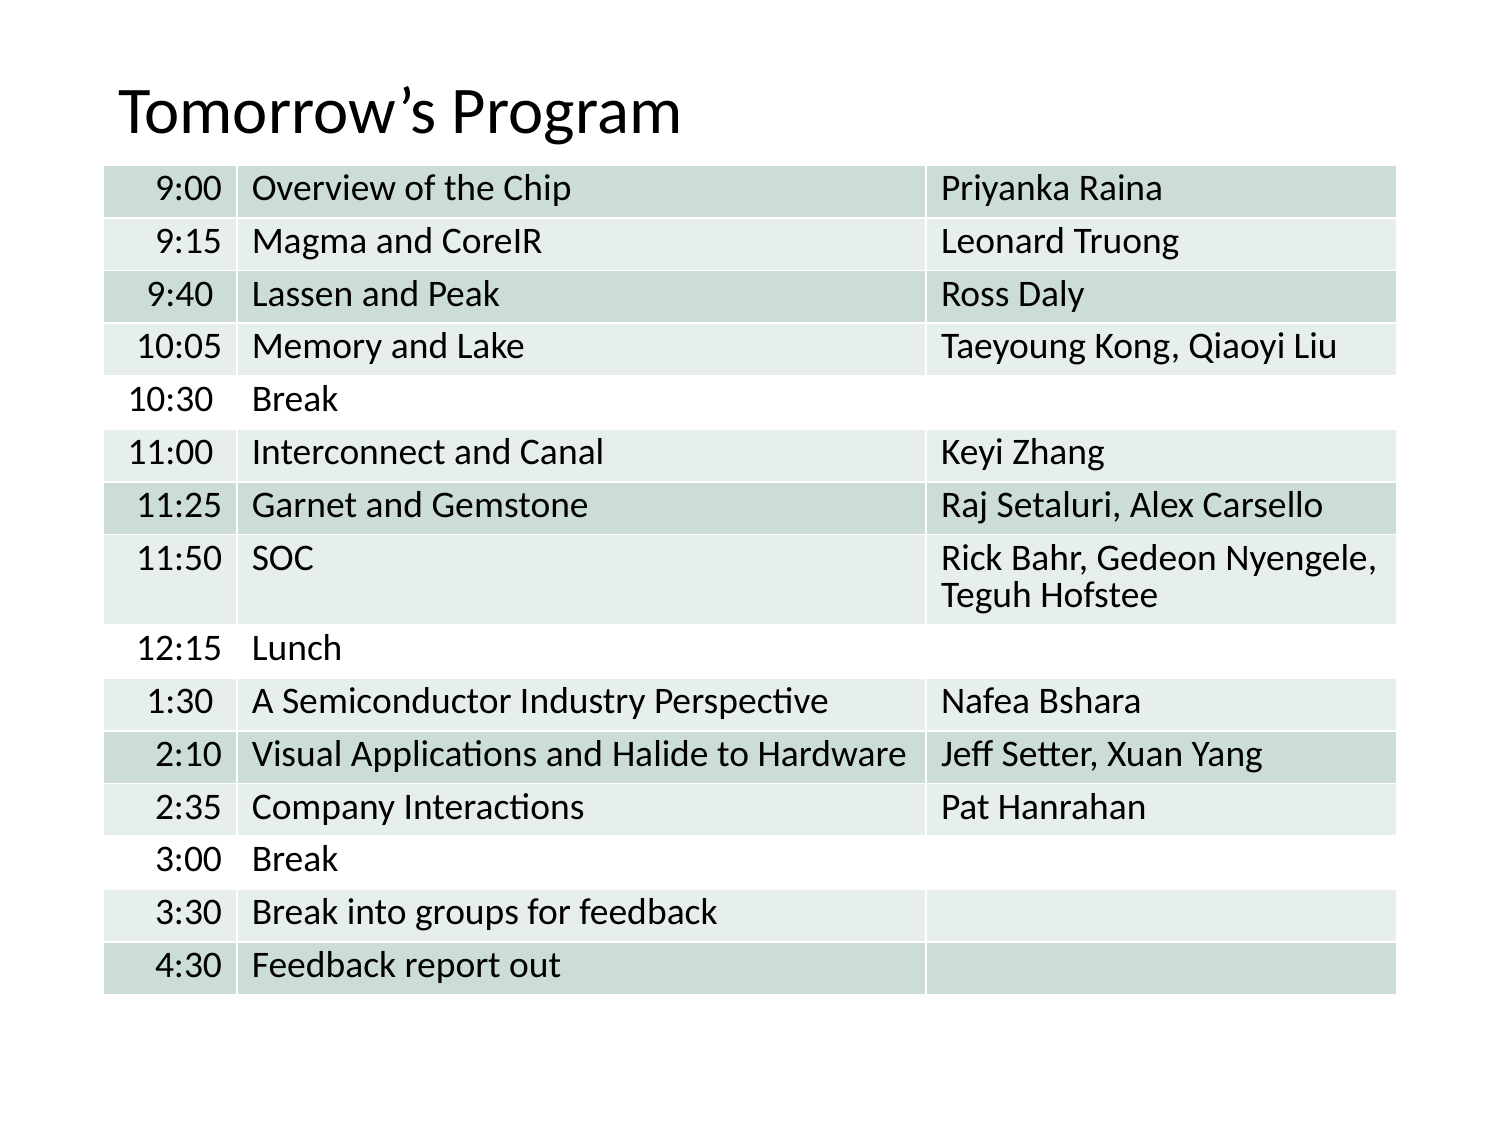

# Tomorrow’s Program
| 9:00 | Overview of the Chip | Priyanka Raina |
| --- | --- | --- |
| 9:15 | Magma and CoreIR | Leonard Truong |
| 9:40 | Lassen and Peak | Ross Daly |
| 10:05 | Memory and Lake | Taeyoung Kong, Qiaoyi Liu |
| 10:30 | Break |  |
| 11:00 | Interconnect and Canal | Keyi Zhang |
| 11:25 | Garnet and Gemstone | Raj Setaluri, Alex Carsello |
| 11:50 | SOC | Rick Bahr, Gedeon Nyengele, Teguh Hofstee |
| 12:15 | Lunch |  |
| 1:30 | A Semiconductor Industry Perspective | Nafea Bshara |
| 2:10 | Visual Applications and Halide to Hardware | Jeff Setter, Xuan Yang |
| 2:35 | Company Interactions | Pat Hanrahan |
| 3:00 | Break |  |
| 3:30 | Break into groups for feedback |  |
| 4:30 | Feedback report out |  |